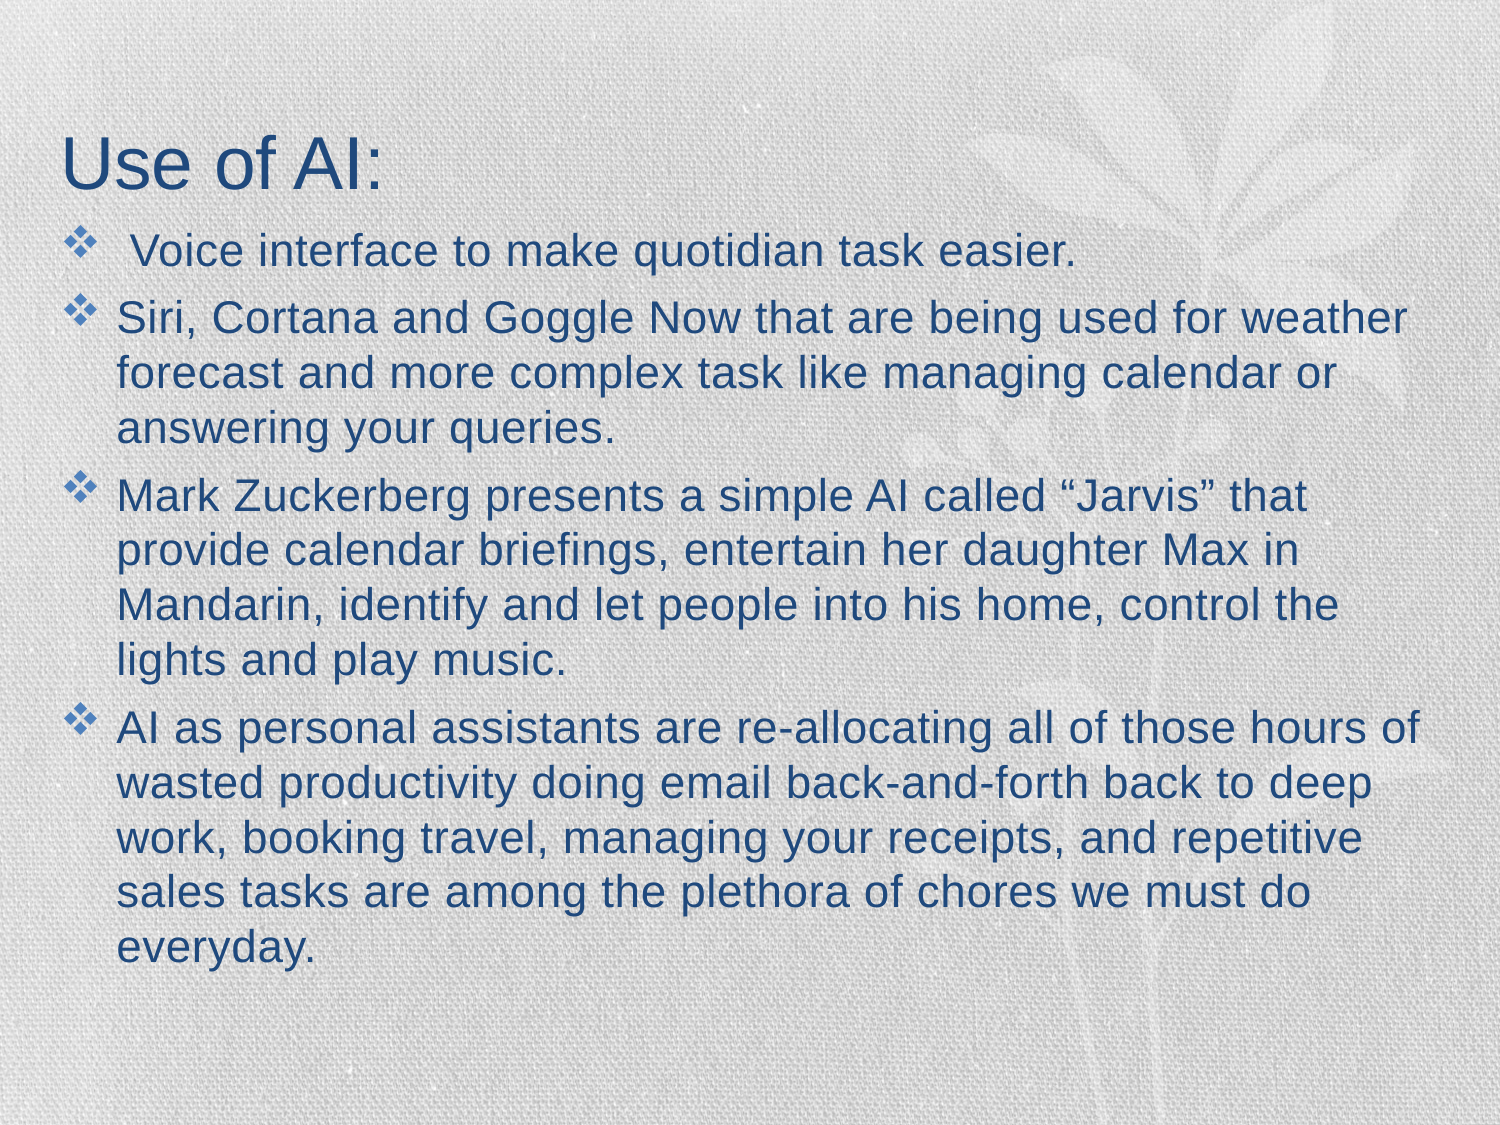

# Use of AI:
 Voice interface to make quotidian task easier.
Siri, Cortana and Goggle Now that are being used for weather forecast and more complex task like managing calendar or answering your queries.
Mark Zuckerberg presents a simple AI called “Jarvis” that provide calendar briefings, entertain her daughter Max in Mandarin, identify and let people into his home, control the lights and play music.
AI as personal assistants are re-allocating all of those hours of wasted productivity doing email back-and-forth back to deep work, booking travel, managing your receipts, and repetitive sales tasks are among the plethora of chores we must do everyday.